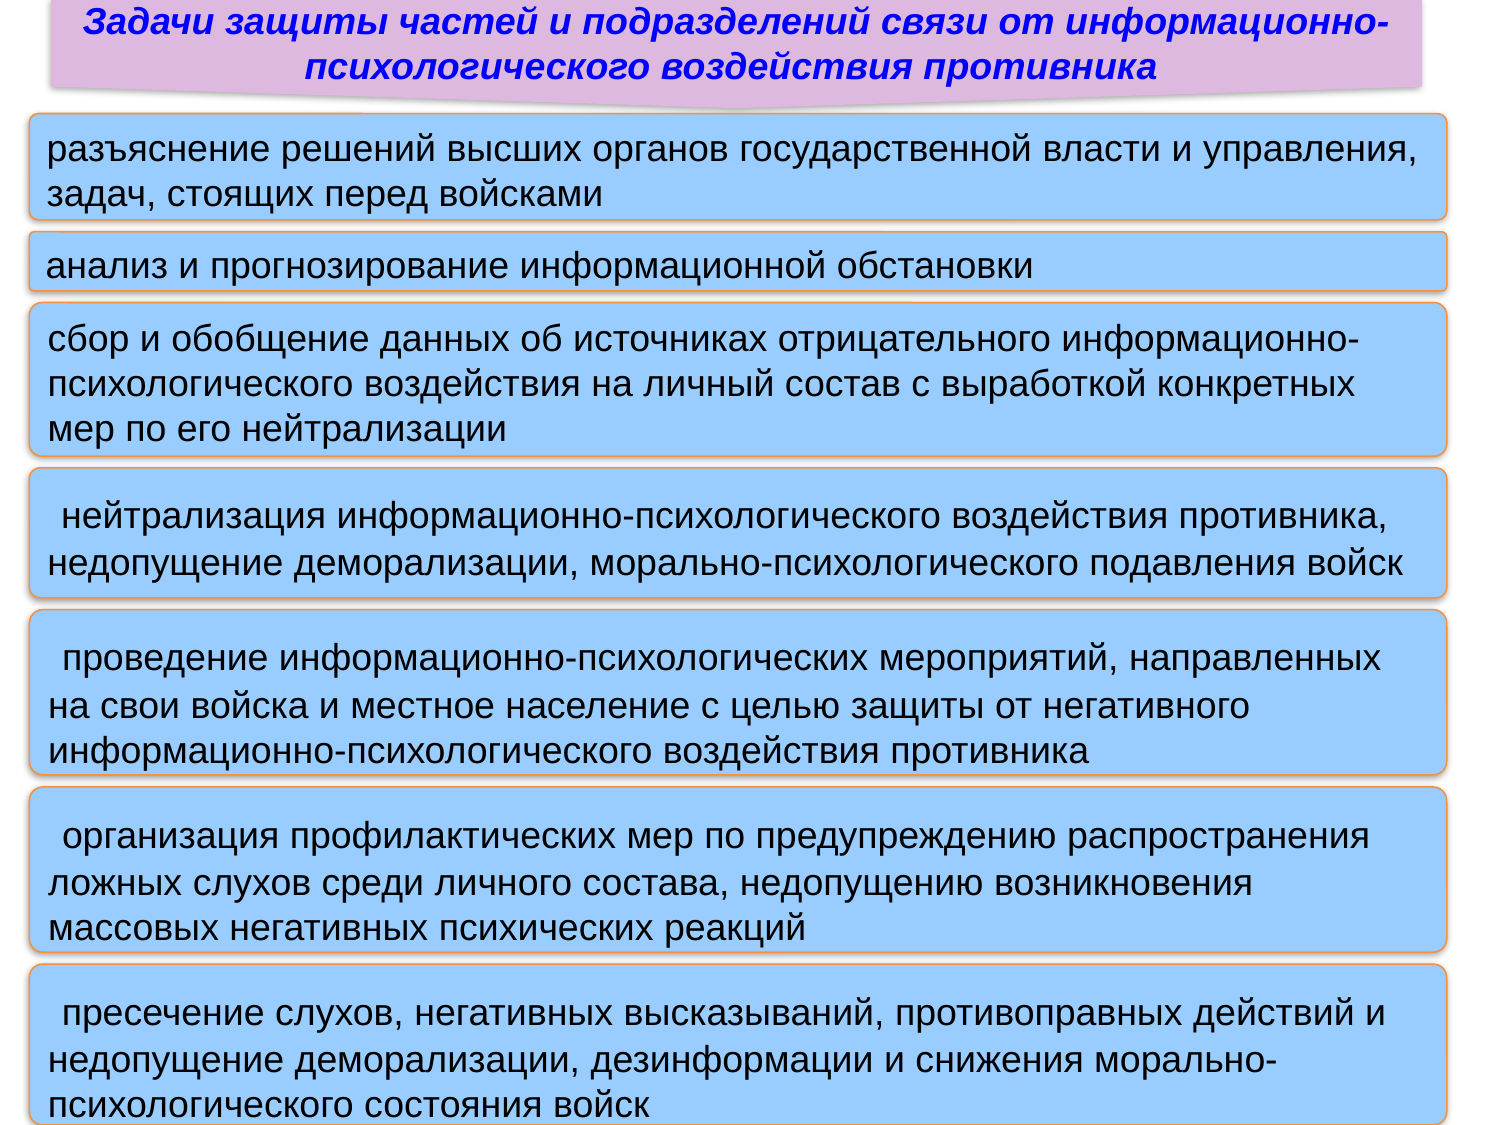

Задачи защиты частей и подразделений связи от информационно-психологического воздействия противника
разъяснение решений высших органов государственной власти и управления, задач, стоящих перед войсками
анализ и прогнозирование информационной обстановки
сбор и обобщение данных об источниках отрицательного информационно-психологического воздействия на личный состав с выработкой конкретных мер по его нейтрализации
 нейтрализация информационно-психологического воздействия противника, недопущение деморализации, морально-психологического подавления войск
 проведение информационно-психологических мероприятий, направленных на свои войска и местное население с целью защиты от негативного информационно-психологического воздействия противника
 организация профилактических мер по предупреждению распространения ложных слухов среди личного состава, недопущению возникновения массовых негативных психических реакций
 пресечение слухов, негативных высказываний, противоправных действий и недопущение деморализации, дезинформации и снижения морально-психологического состояния войск